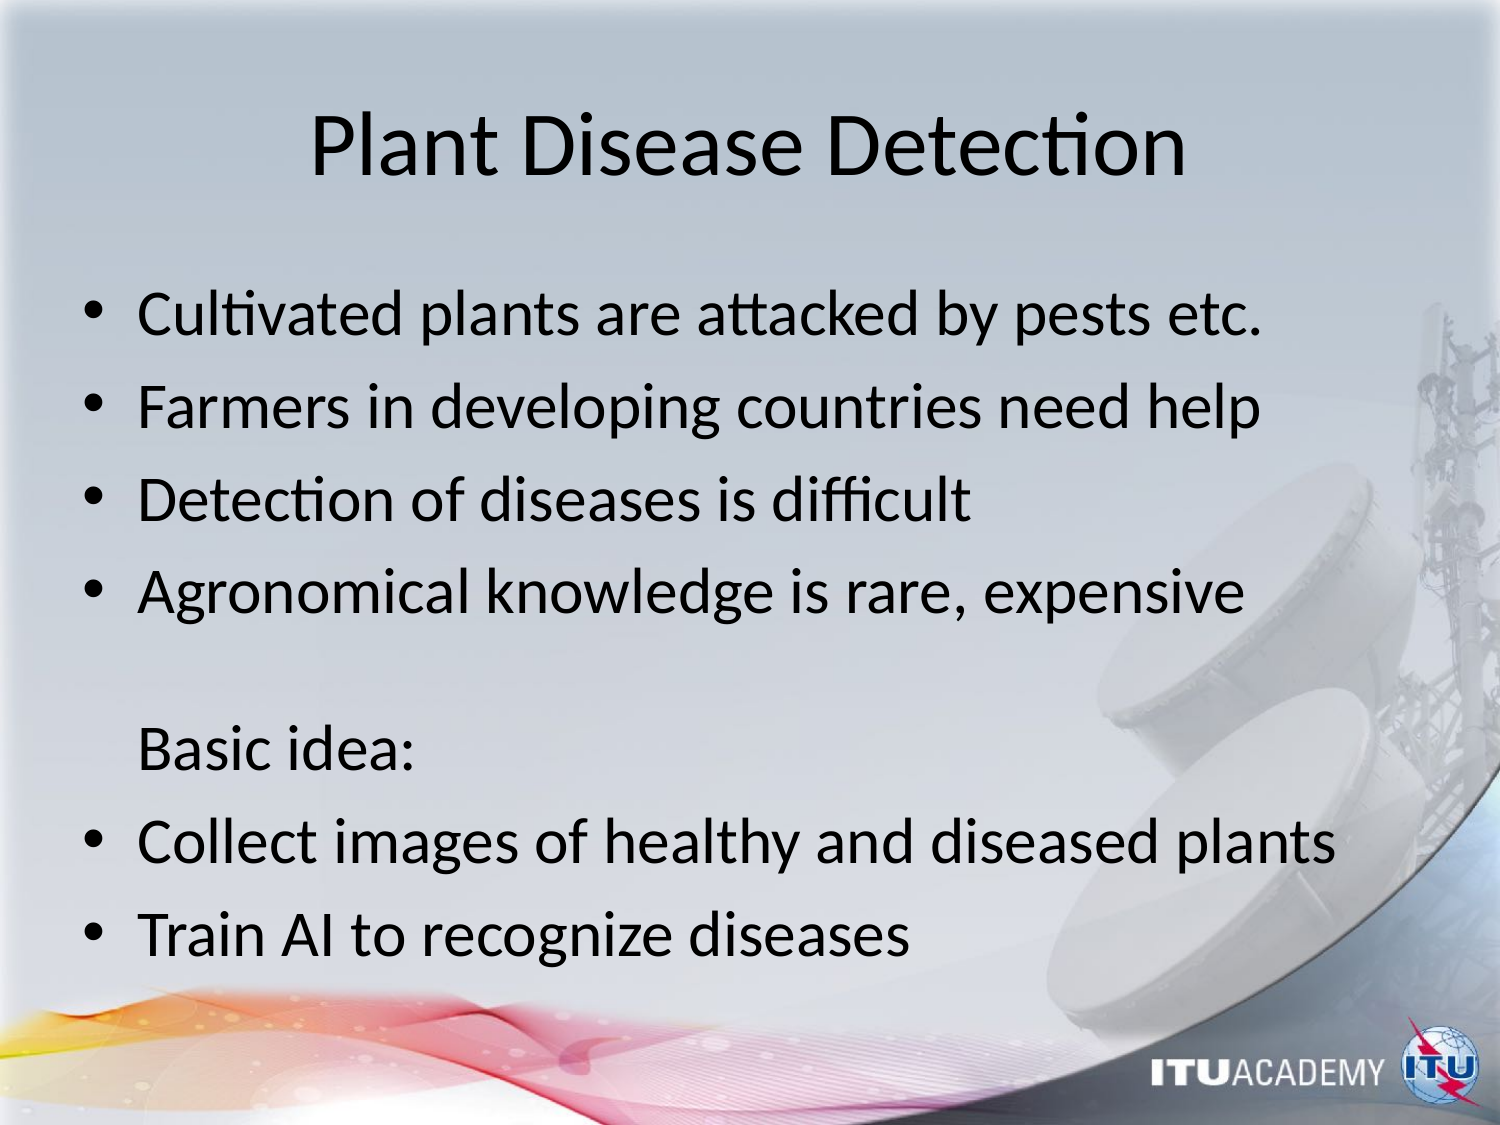

# Plant Disease Detection
Cultivated plants are attacked by pests etc.
Farmers in developing countries need help
Detection of diseases is difficult
Agronomical knowledge is rare, expensive
Basic idea:
Collect images of healthy and diseased plants
Train AI to recognize diseases